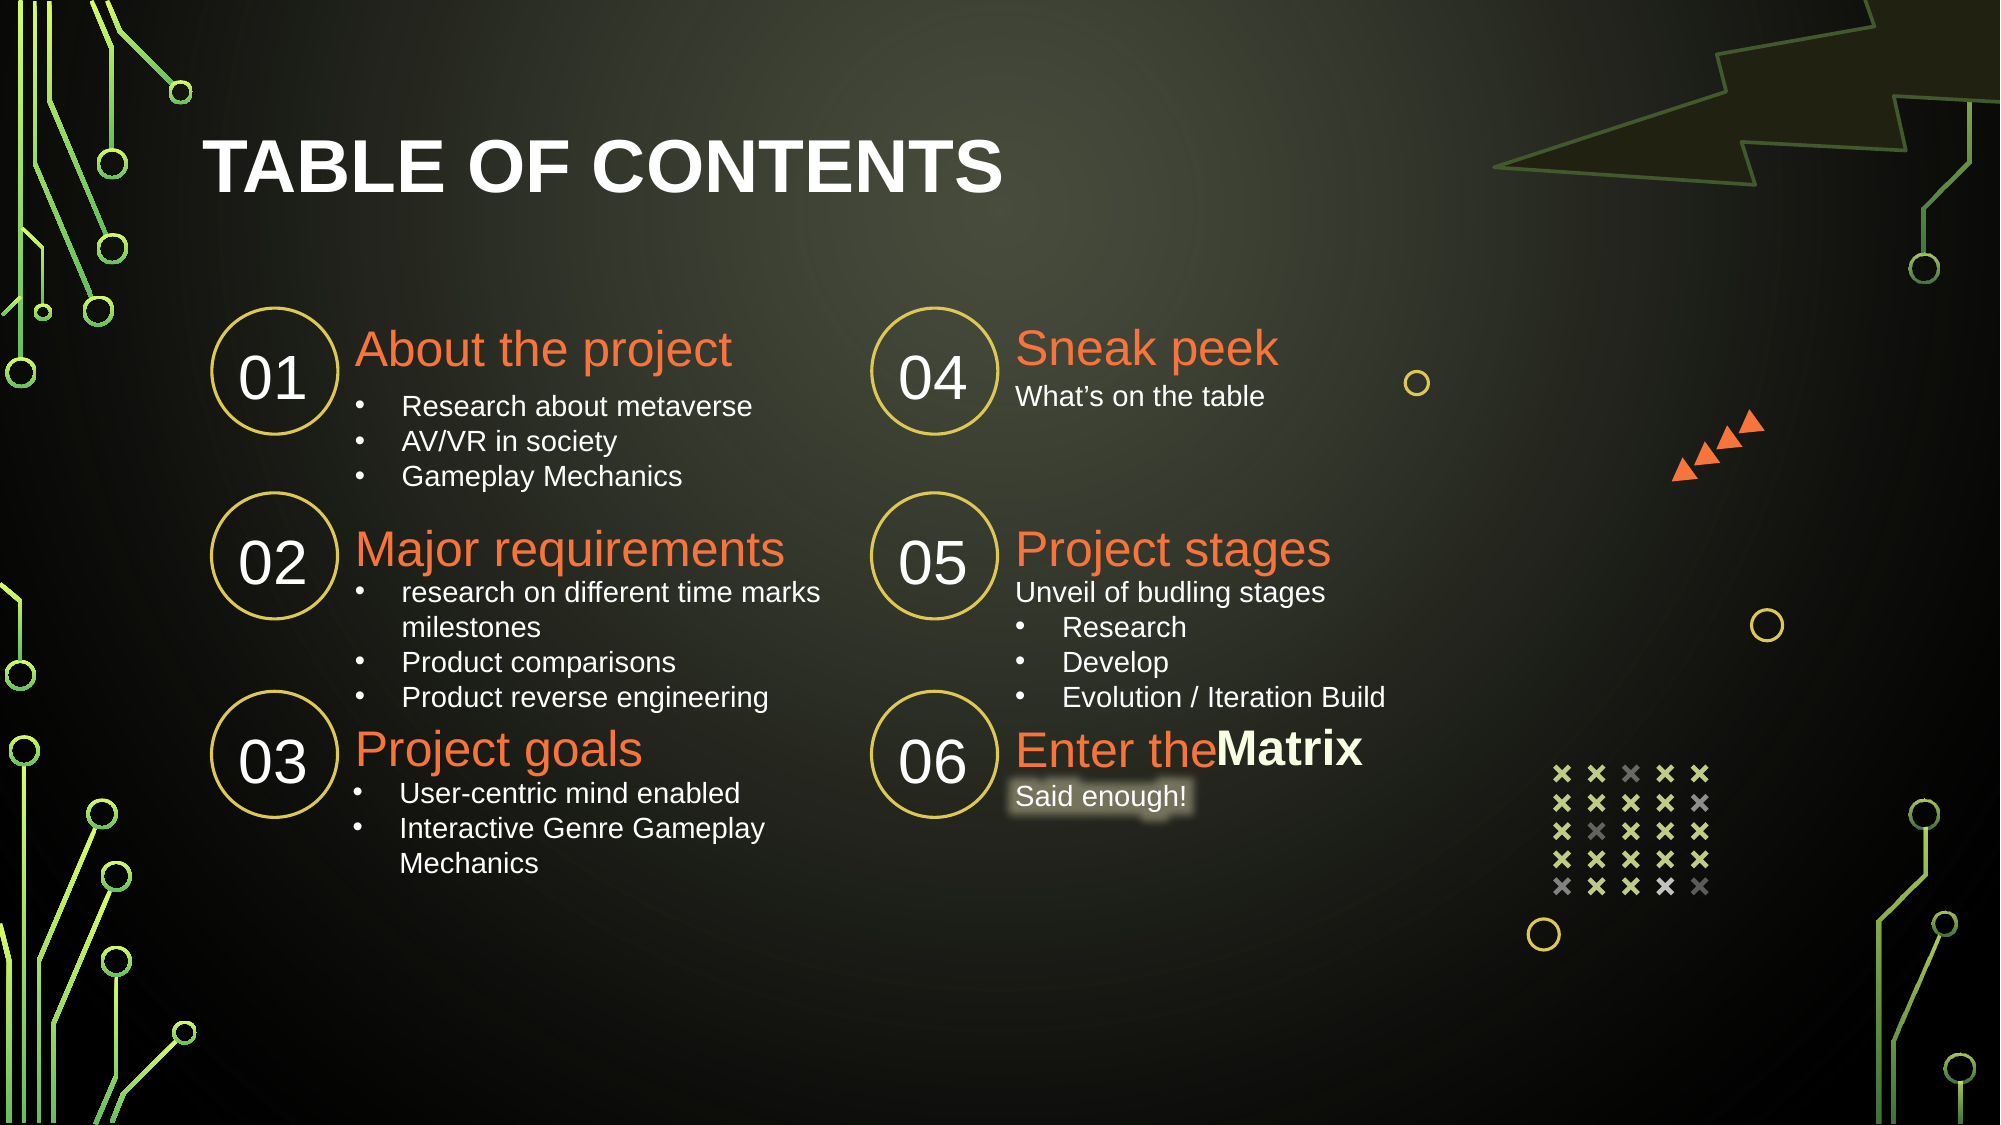

# Table of contents
01

04

Sneak peek
About the project
What’s on the table

Research about metaverse
AV/VR in society
Gameplay Mechanics

02

05

Major requirements
Project stages
research on different time marks milestones
Product comparisons
Product reverse engineering

Unveil of budling stages
Research
Develop
Evolution / Iteration Build

03

06

Matrix
Project goals
Enter the

Said enough!
User-centric mind enabled
Interactive Genre Gameplay Mechanics